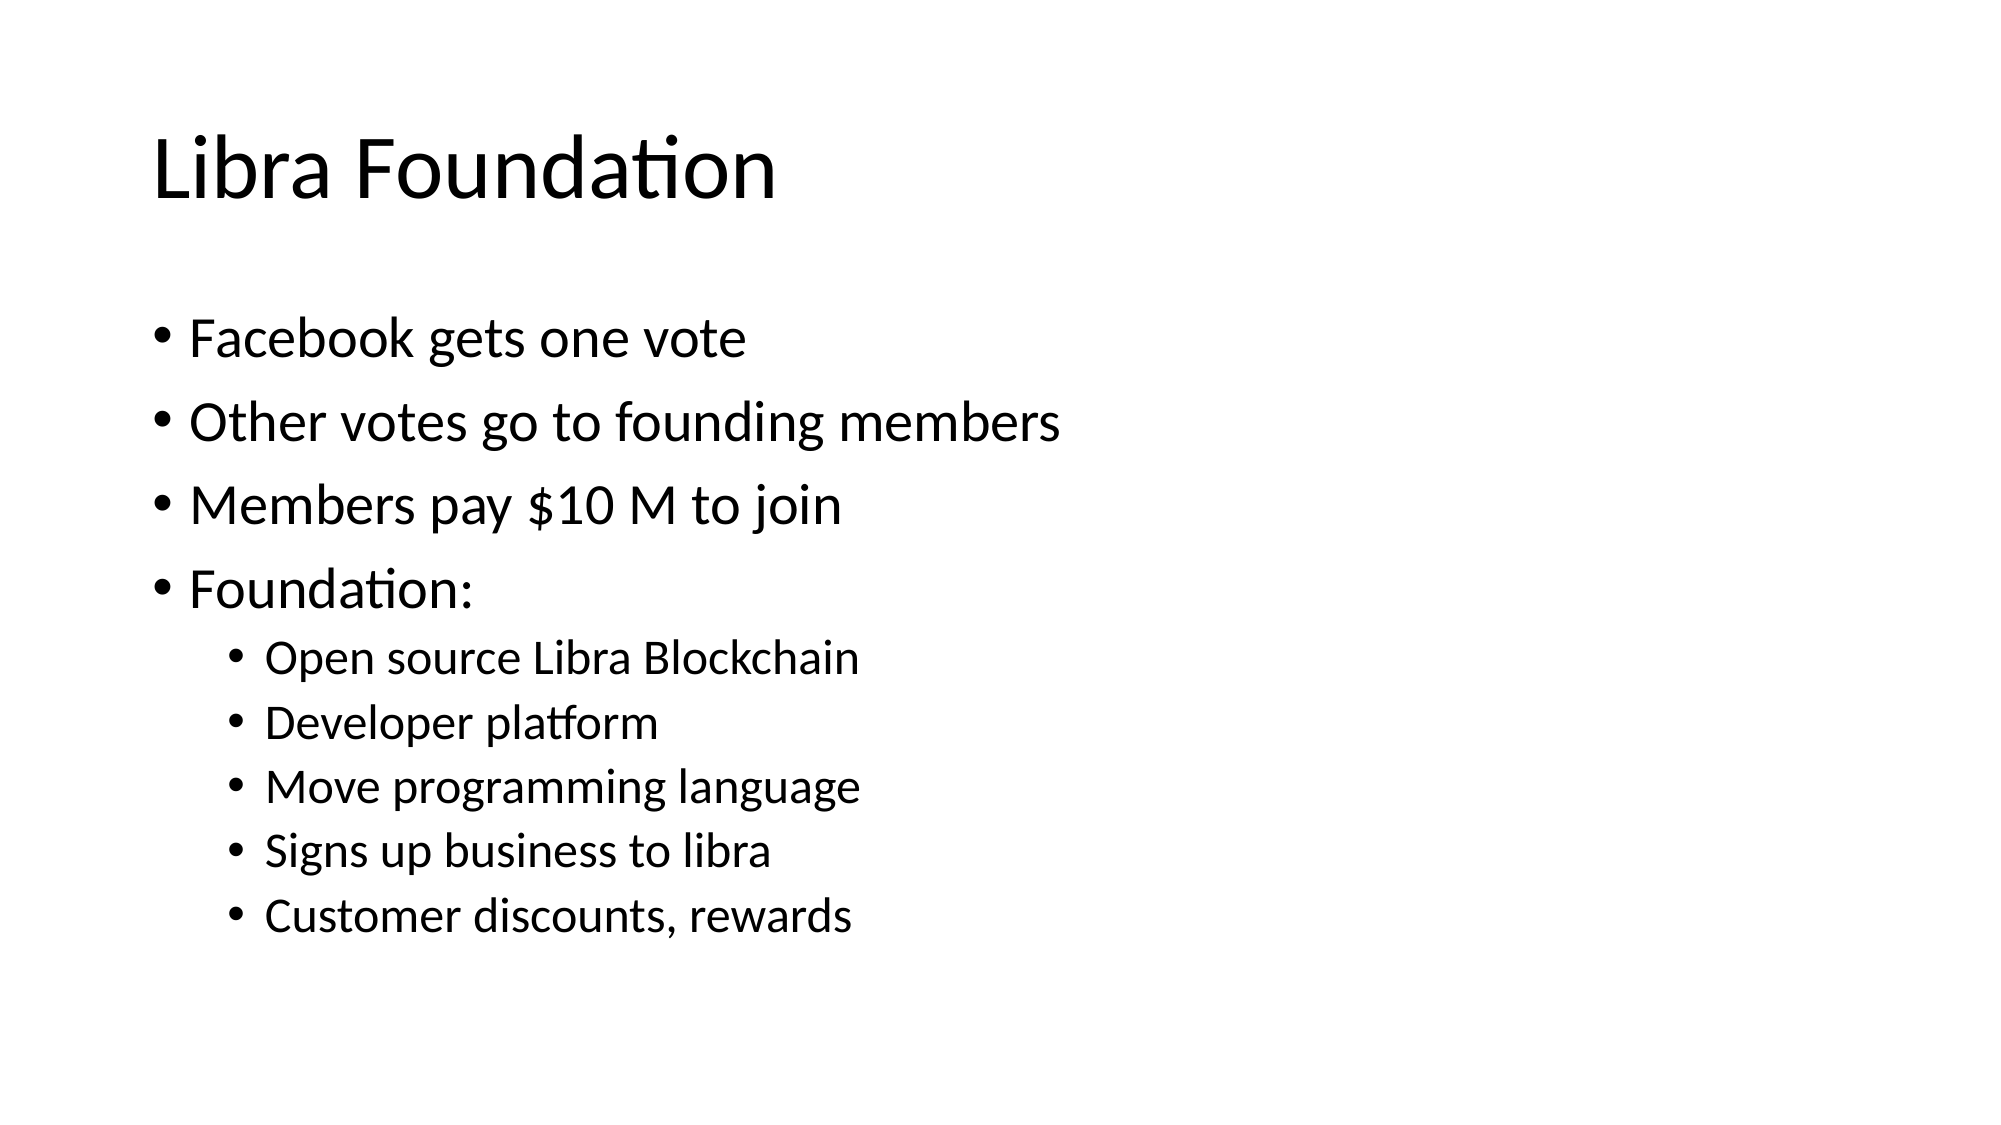

# Libra Foundation
Facebook gets one vote
Other votes go to founding members
Members pay $10 M to join
Foundation:
Open source Libra Blockchain
Developer platform
Move programming language
Signs up business to libra
Customer discounts, rewards